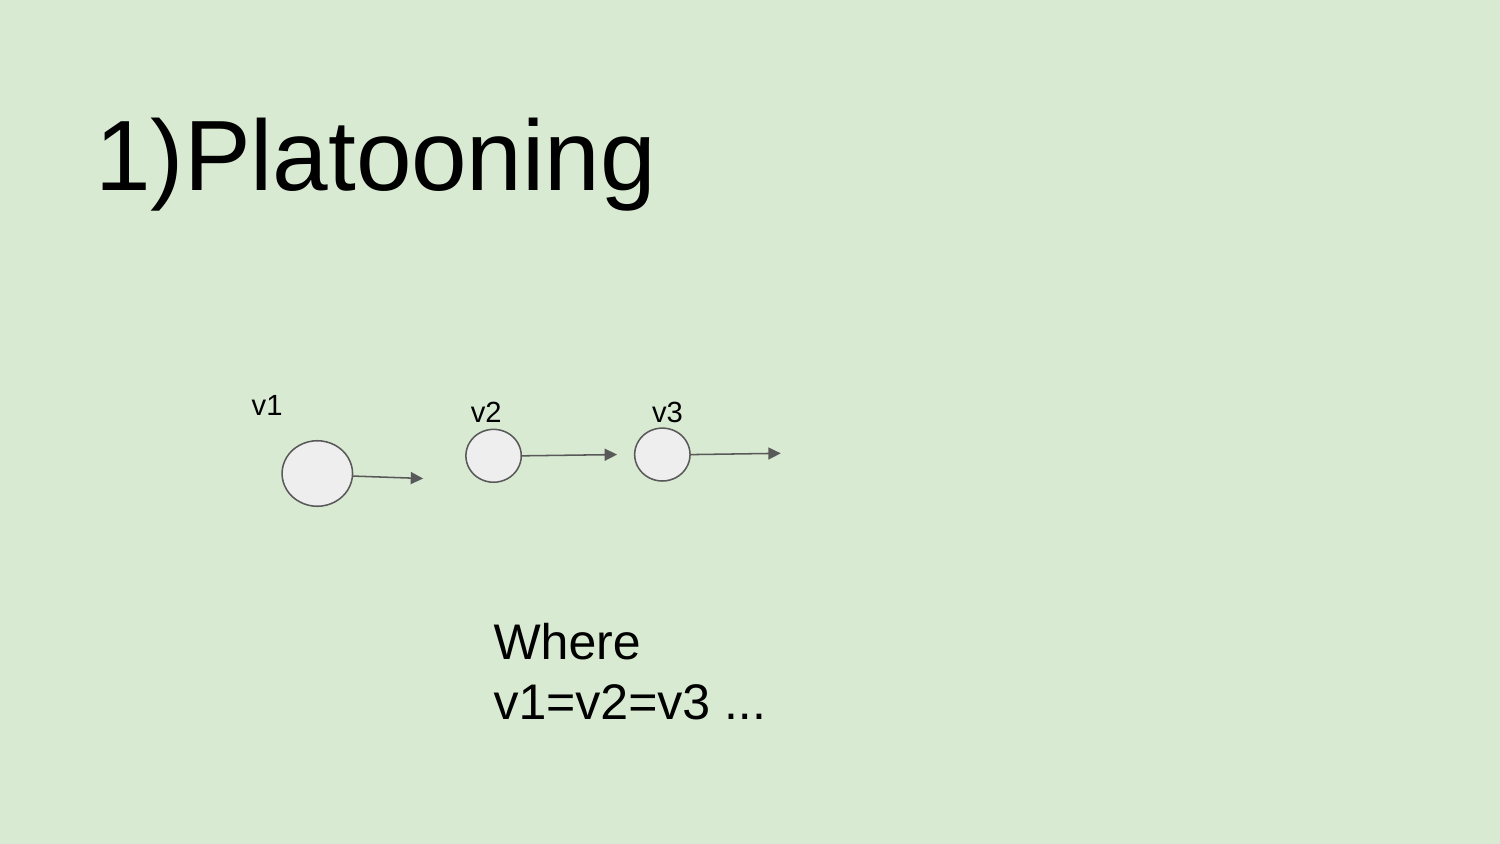

# 1)Platooning

v1
v2
v3

Where
v1=v2=v3 ...